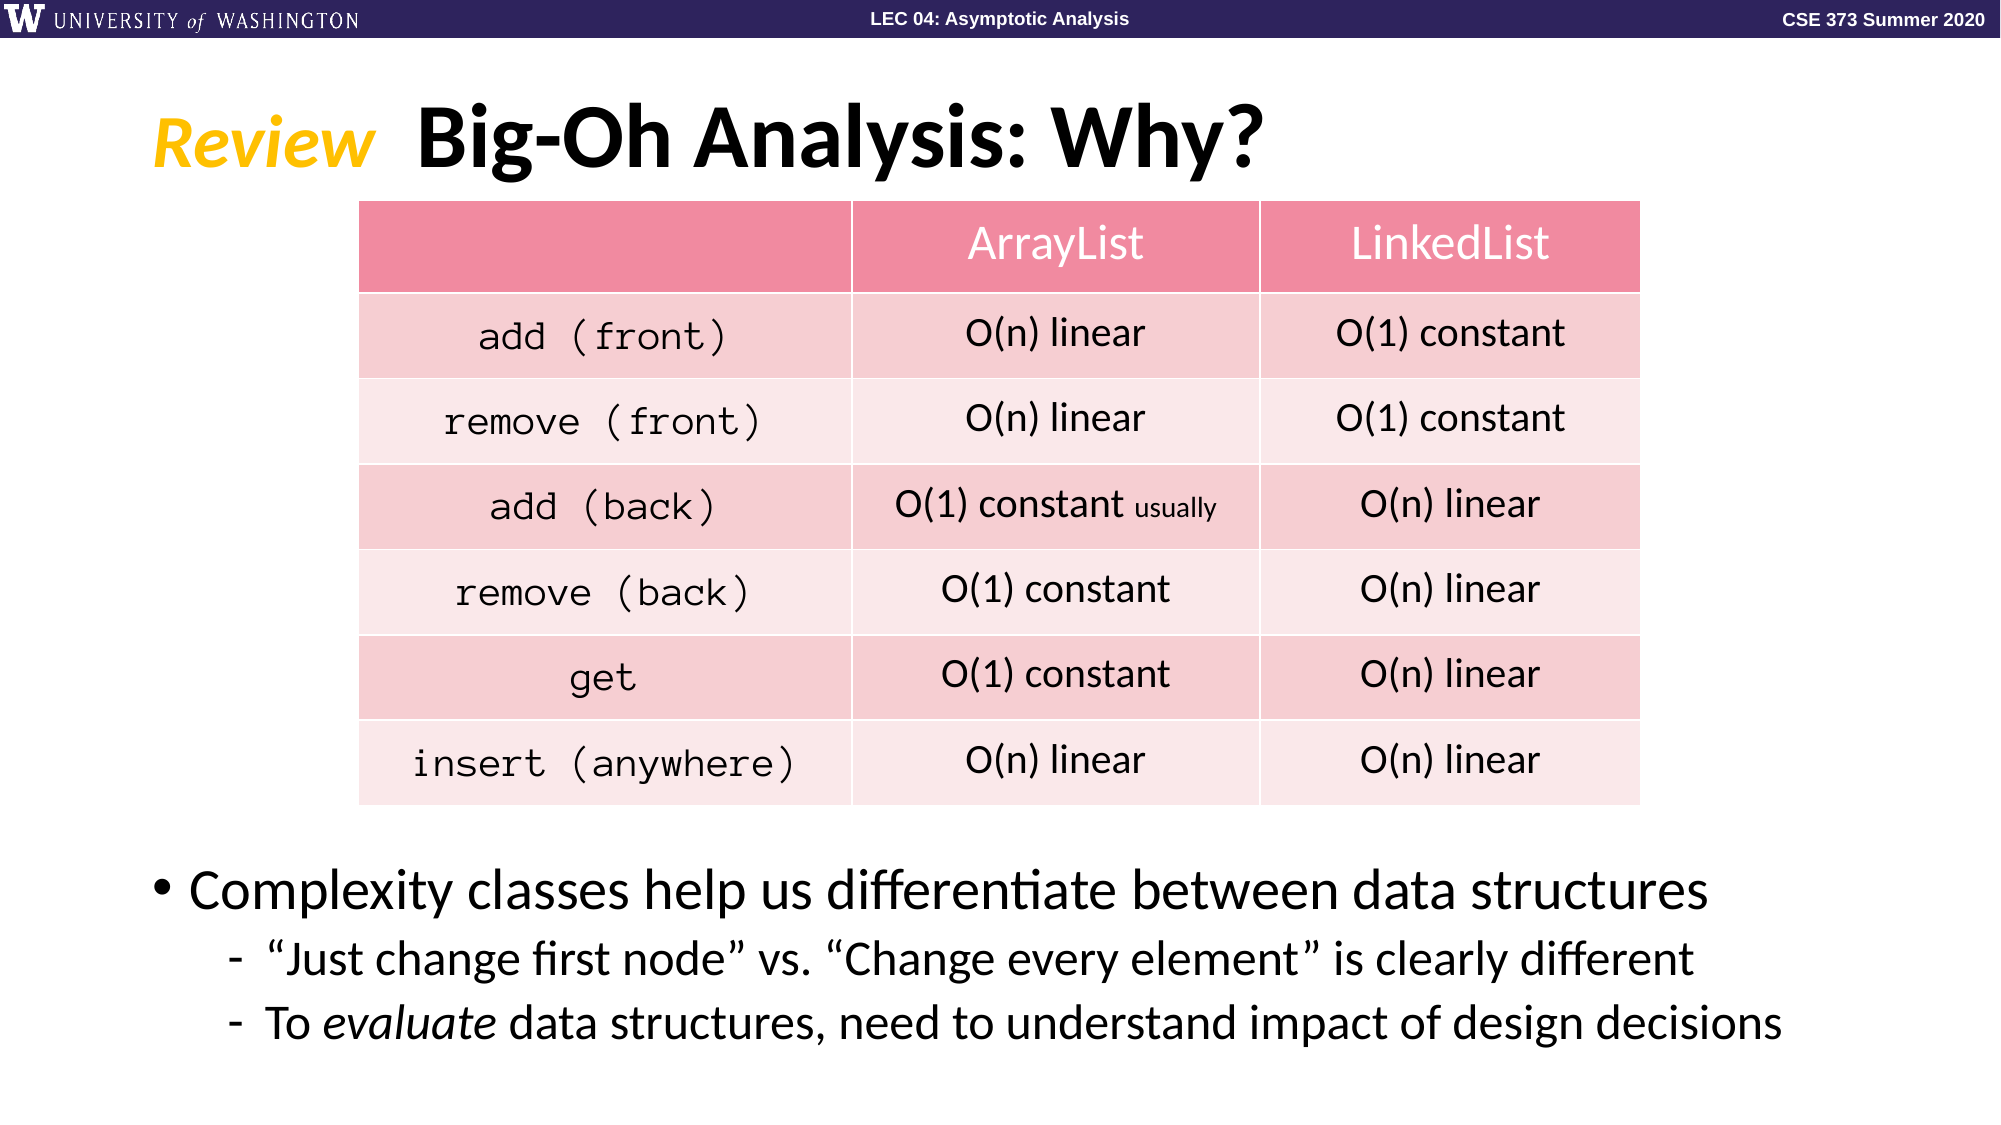

# Review  Big-Oh Analysis: Why?
|  | ArrayList | LinkedList |
| --- | --- | --- |
| add (front) | O(n) linear | O(1) constant |
| remove (front) | O(n) linear | O(1) constant |
| add (back) | O(1) constant usually | O(n) linear |
| remove (back) | O(1) constant | O(n) linear |
| get | O(1) constant | O(n) linear |
| insert (anywhere) | O(n) linear | O(n) linear |
Complexity classes help us differentiate between data structures
“Just change first node” vs. “Change every element” is clearly different
To evaluate data structures, need to understand impact of design decisions